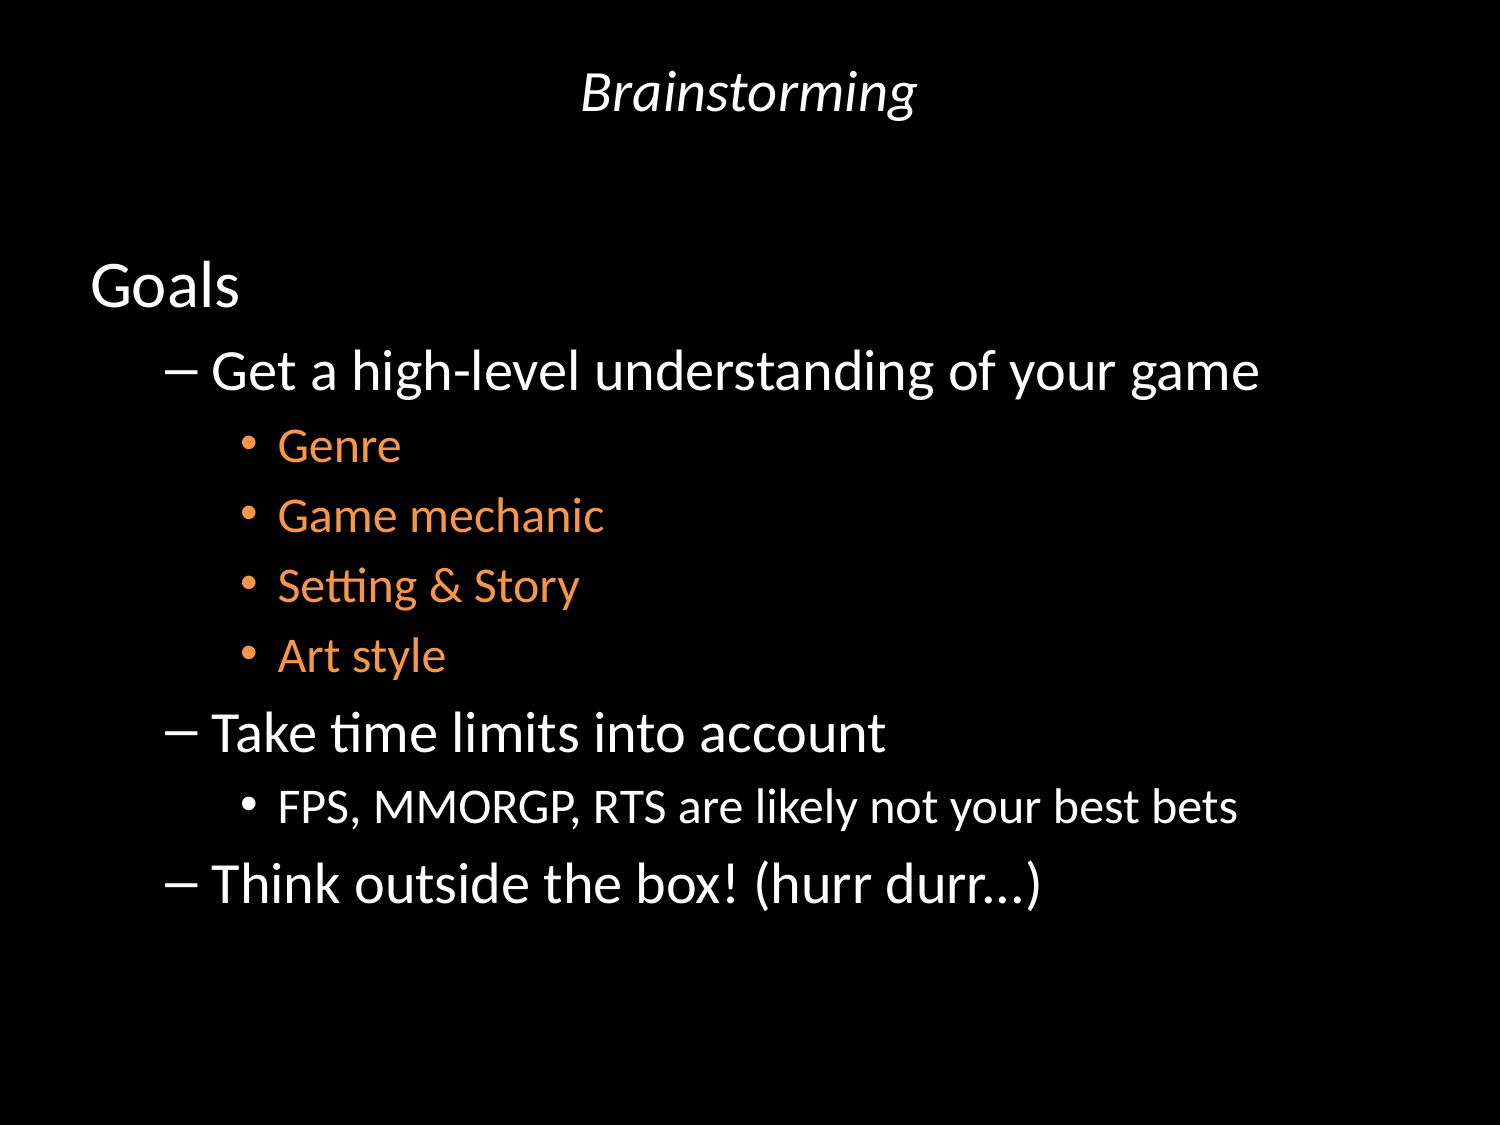

# Brainstorming
Goals
Get a high-level understanding of your game
Genre
Game mechanic
Setting & Story
Art style
Take time limits into account
FPS, MMORGP, RTS are likely not your best bets
Think outside the box! (hurr durr...)